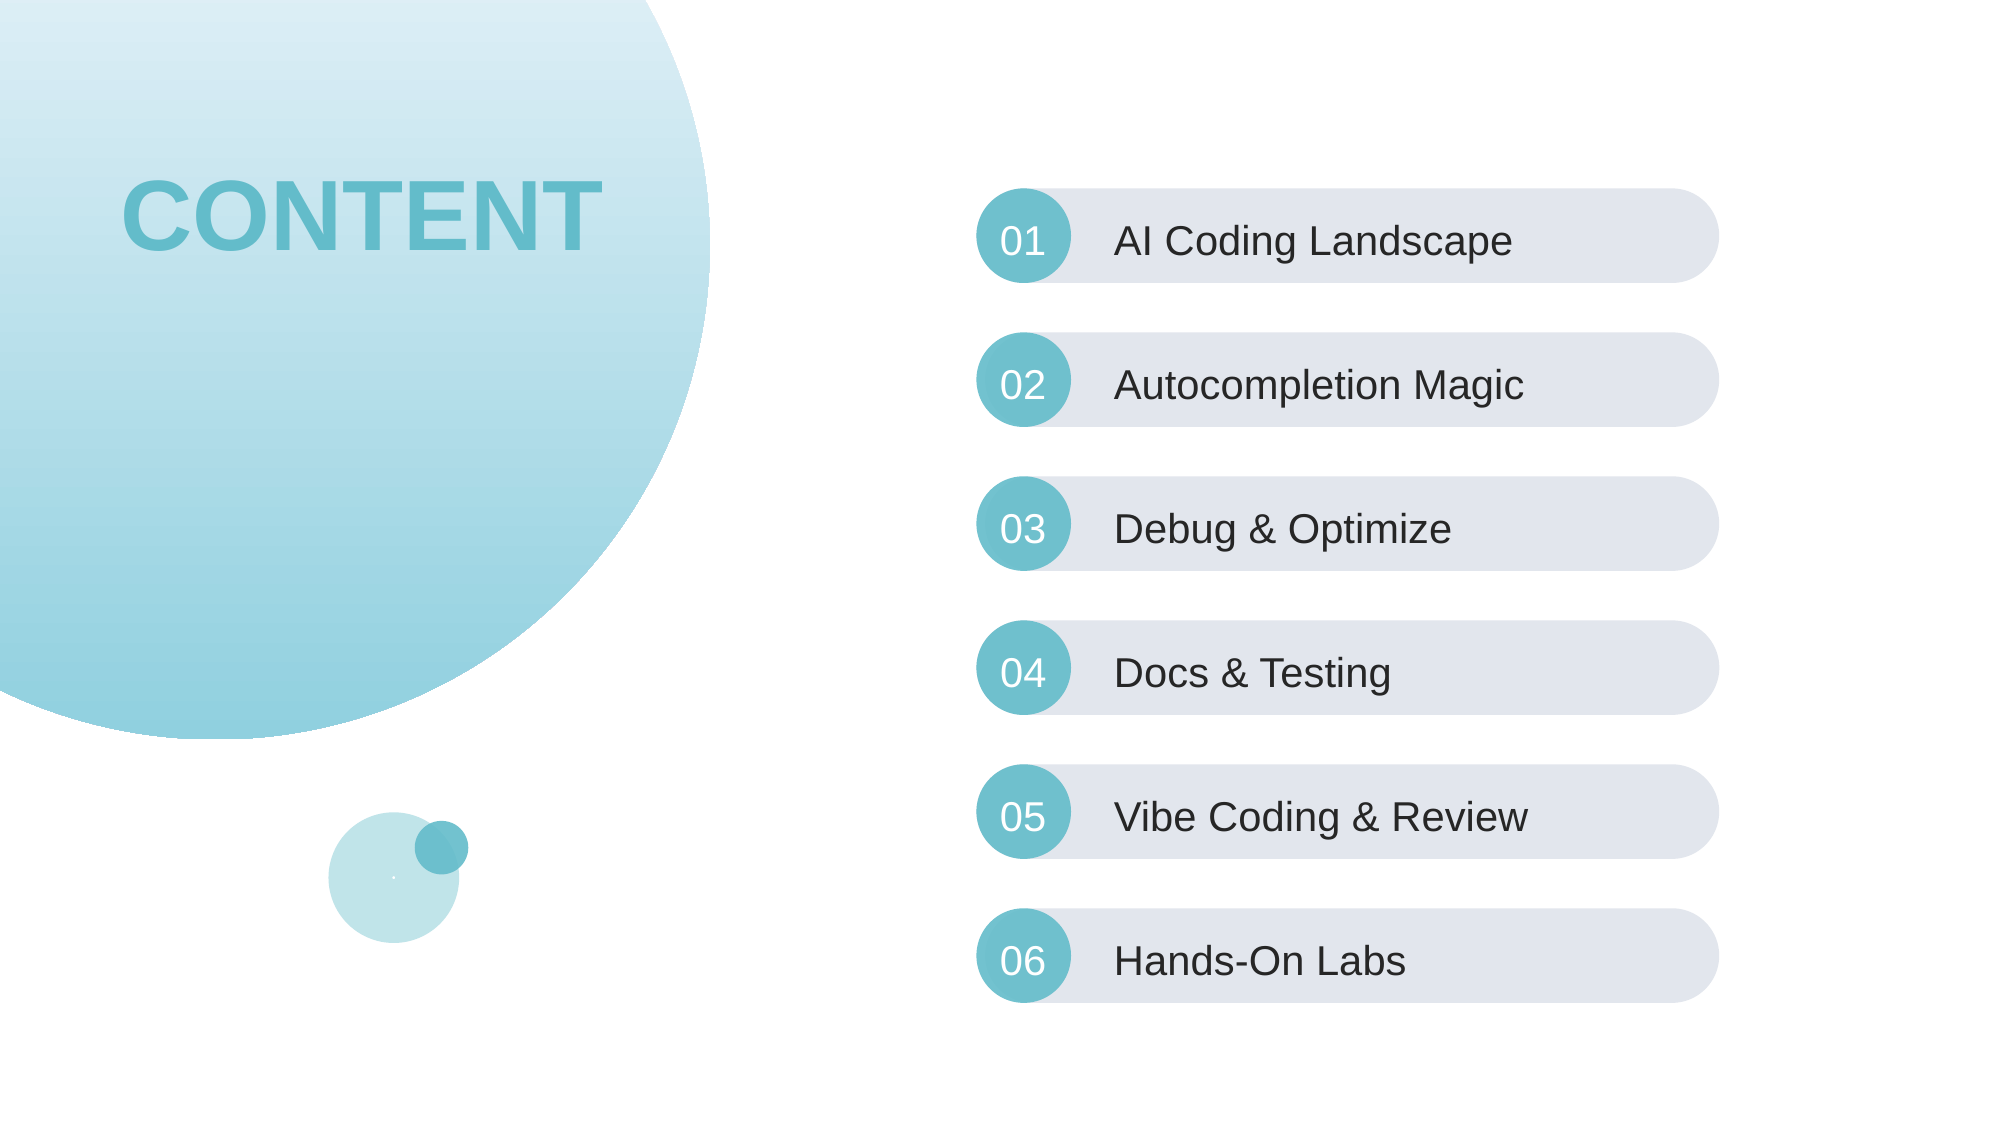

CONTENT

01
AI Coding Landscape

02
Autocompletion Magic

03
Debug & Optimize

04
Docs & Testing

05
Vibe Coding & Review

06
Hands-On Labs